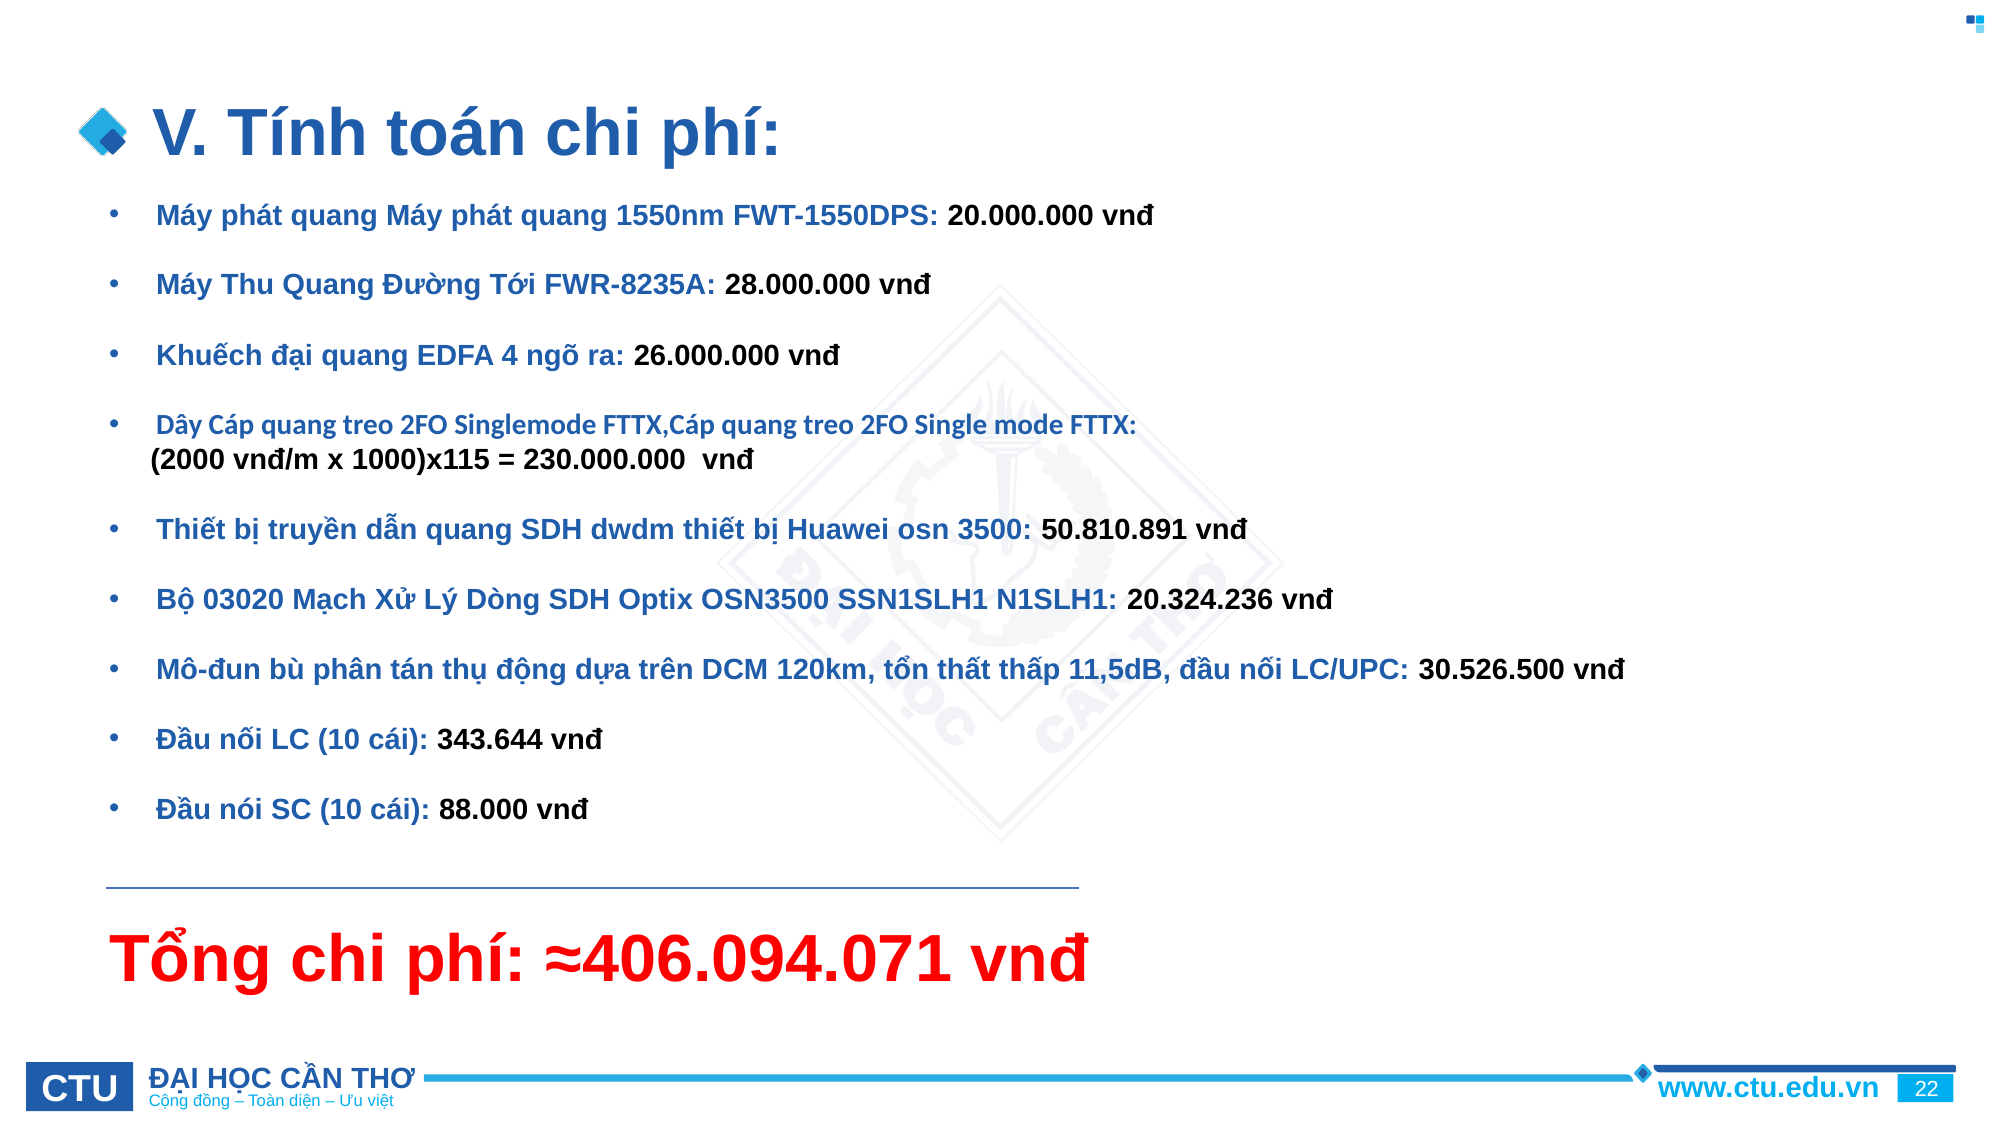

# V. Tính toán chi phí:
Máy phát quang Máy phát quang 1550nm FWT-1550DPS: 20.000.000 vnđ

Máy Thu Quang Đường Tới FWR-8235A: 28.000.000 vnđ

Khuếch đại quang EDFA 4 ngõ ra: 26.000.000 vnđ

Dây Cáp quang treo 2FO Singlemode FTTX,Cáp quang treo 2FO Single mode FTTX:
     (2000 vnđ/m x 1000)x115 = 230.000.000  vnđ

Thiết bị truyền dẫn quang SDH dwdm thiết bị Huawei osn 3500: 50.810.891 vnđ

Bộ 03020 Mạch Xử Lý Dòng SDH Optix OSN3500 SSN1SLH1 N1SLH1: 20.324.236 vnđ

Mô-đun bù phân tán thụ động dựa trên DCM 120km, tổn thất thấp 11,5dB, đầu nối LC/UPC: 30.526.500 vnđ

Đầu nối LC (10 cái): 343.644 vnđ

Đầu nói SC (10 cái): 88.000 vnđ

Tổng chi phí: ≈406.094.071 vnđ